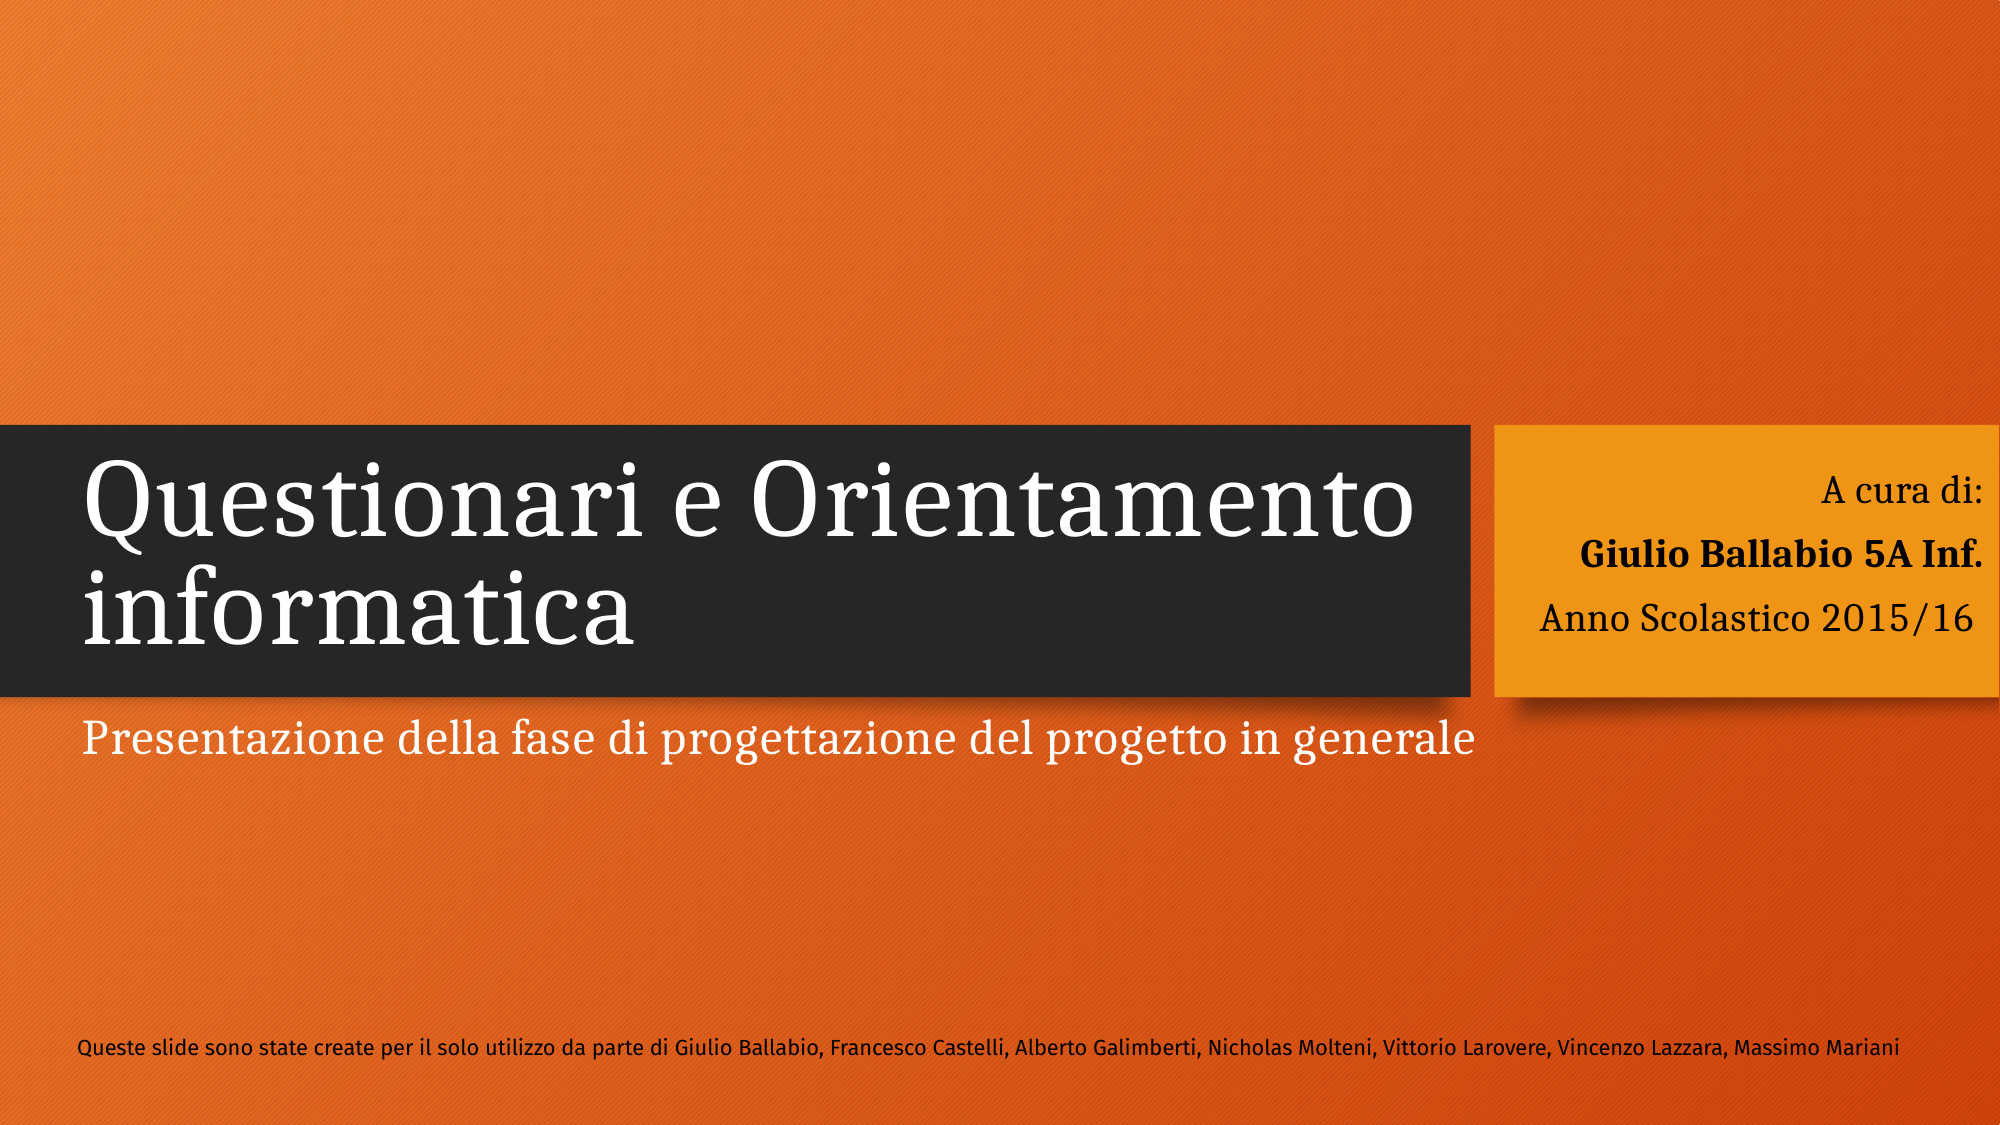

# Questionari e Orientamento informatica
A cura di:
 Giulio Ballabio 5A Inf.
 Anno Scolastico 2015/16
Presentazione della fase di progettazione del progetto in generale
Queste slide sono state create per il solo utilizzo da parte di Giulio Ballabio, Francesco Castelli, Alberto Galimberti, Nicholas Molteni, Vittorio Larovere, Vincenzo Lazzara, Massimo Mariani